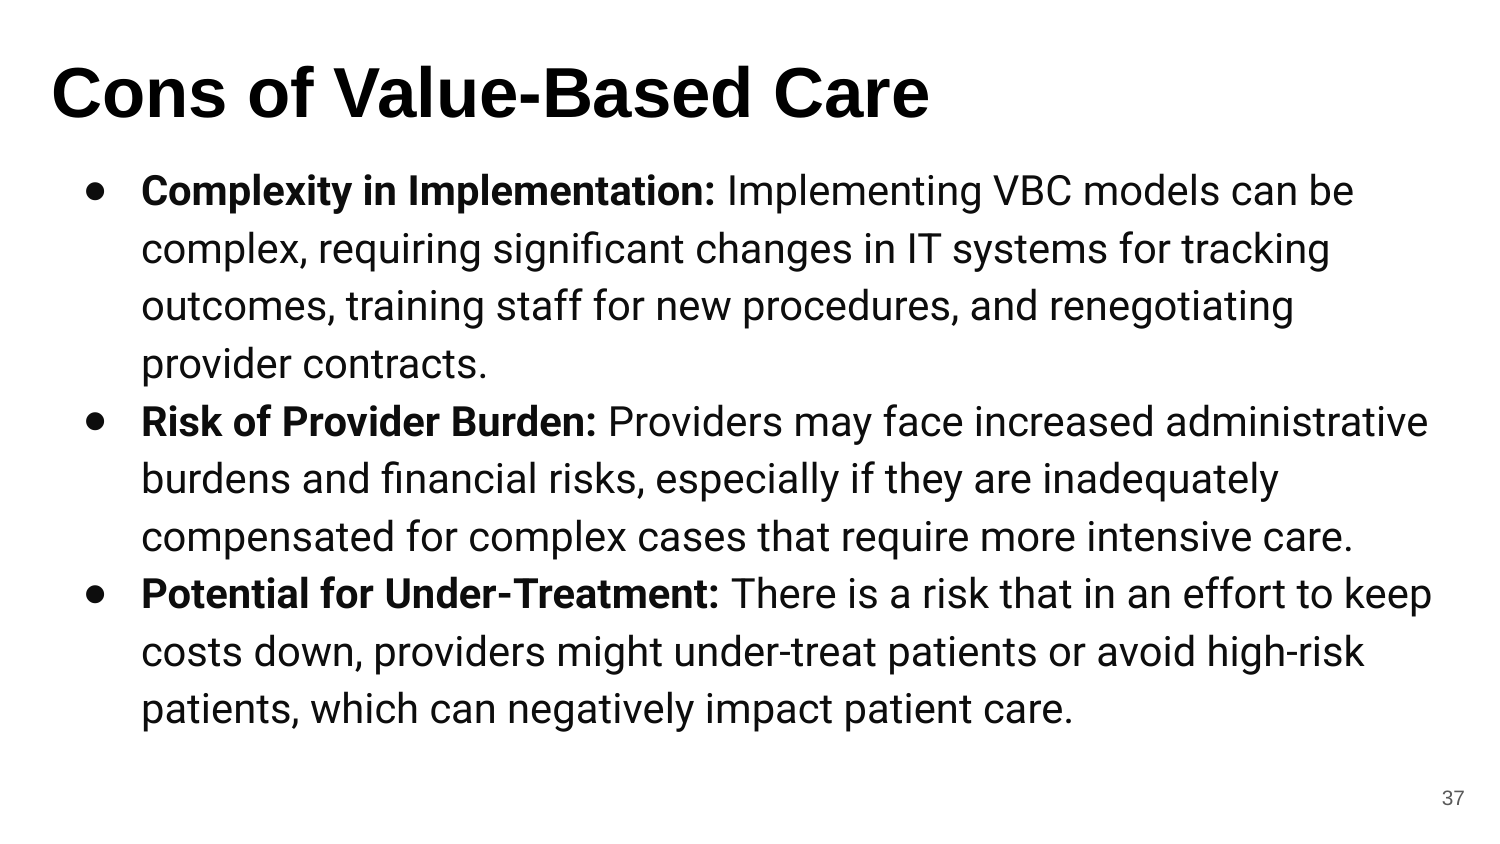

# Cons of Value-Based Care
Complexity in Implementation: Implementing VBC models can be complex, requiring significant changes in IT systems for tracking outcomes, training staff for new procedures, and renegotiating provider contracts.
Risk of Provider Burden: Providers may face increased administrative burdens and financial risks, especially if they are inadequately compensated for complex cases that require more intensive care.
Potential for Under-Treatment: There is a risk that in an effort to keep costs down, providers might under-treat patients or avoid high-risk patients, which can negatively impact patient care.

37